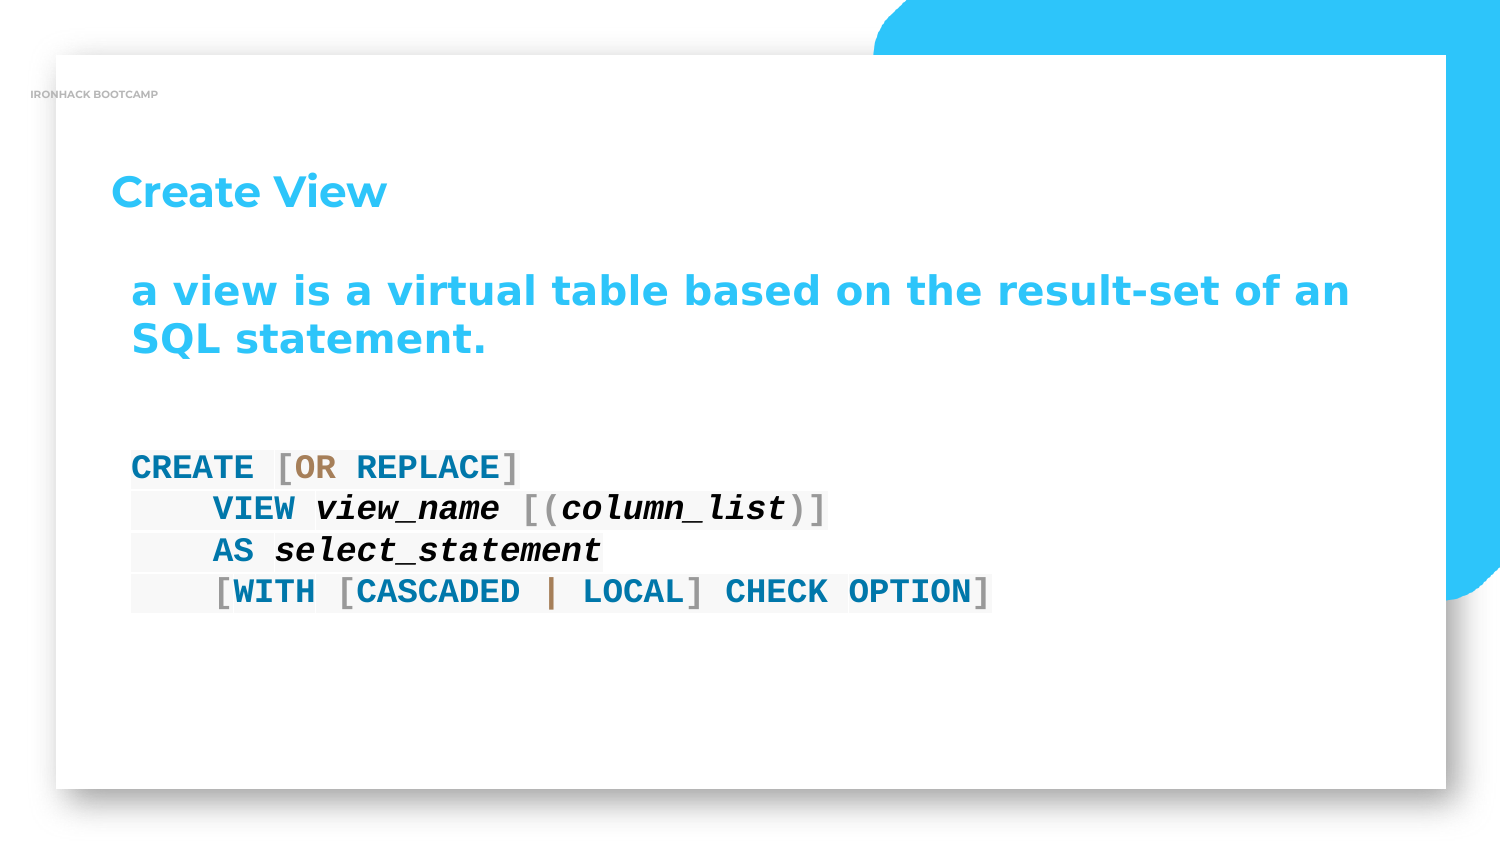

IRONHACK BOOTCAMP
Create View
a view is a virtual table based on the result-set of an SQL statement.

CREATE [OR REPLACE]
    VIEW view_name [(column_list)]
    AS select_statement
    [WITH [CASCADED | LOCAL] CHECK OPTION]